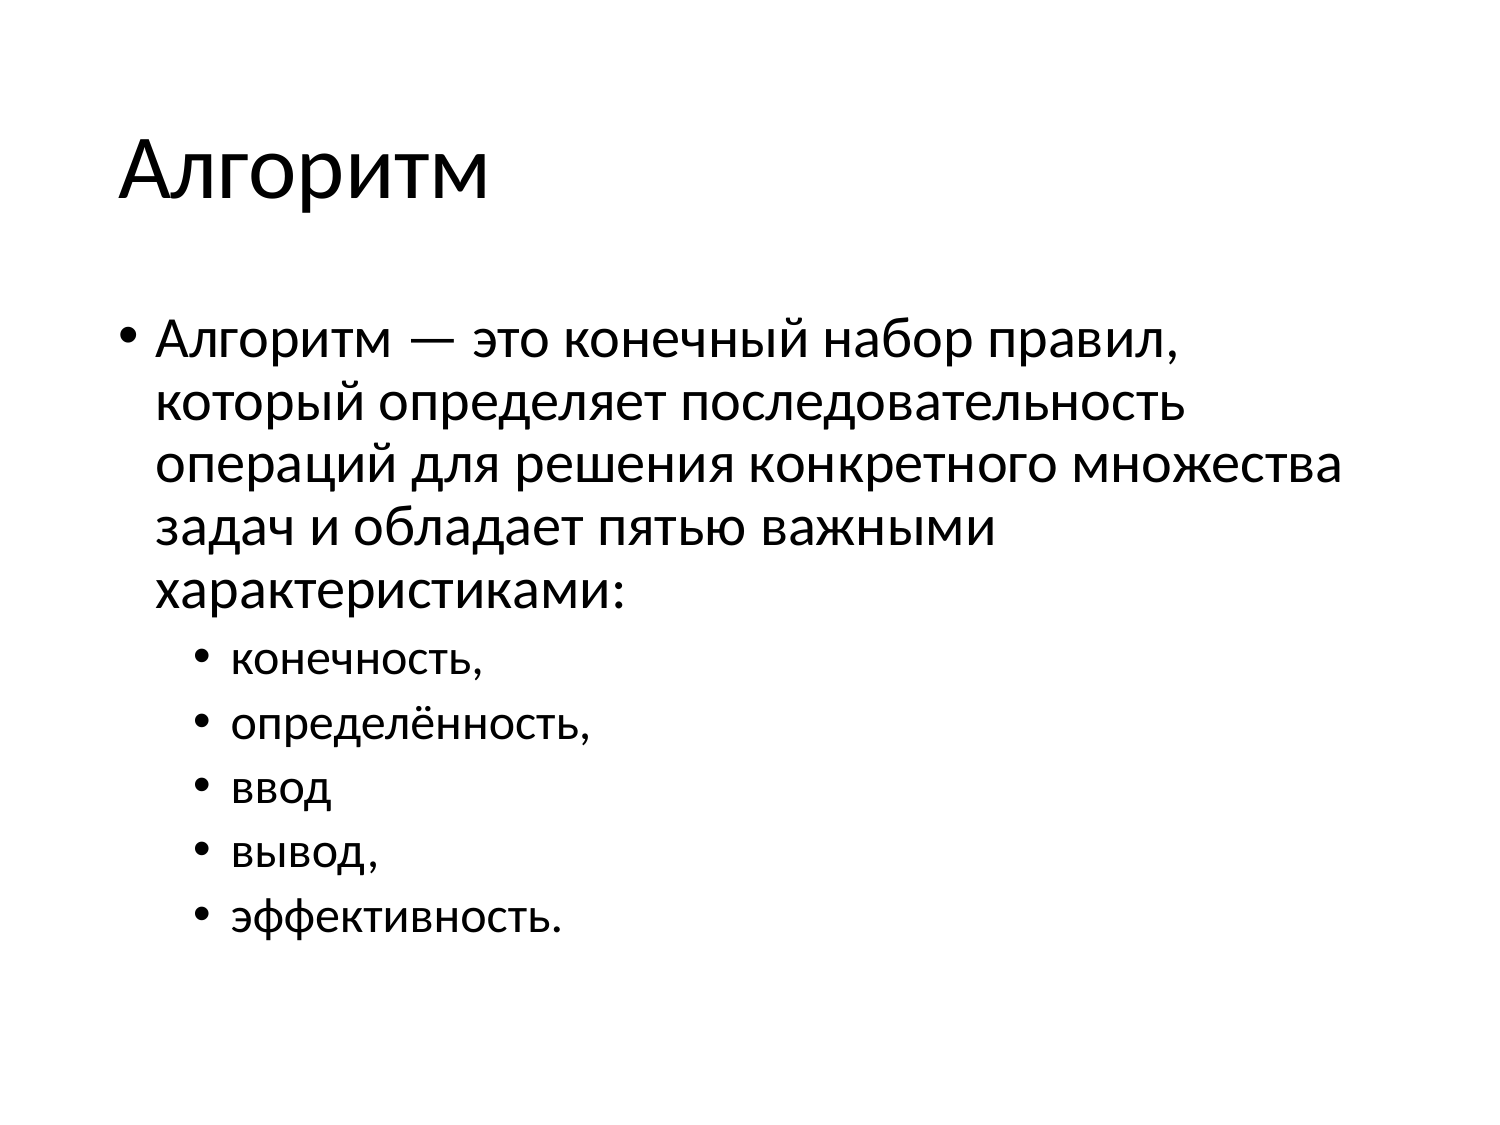

# Алгоритм
Алгоритм — это конечный набор правил, который определяет последовательность операций для решения конкретного множества задач и обладает пятью важными характеристиками:
конечность,
определённость,
ввод
вывод,
эффективность.